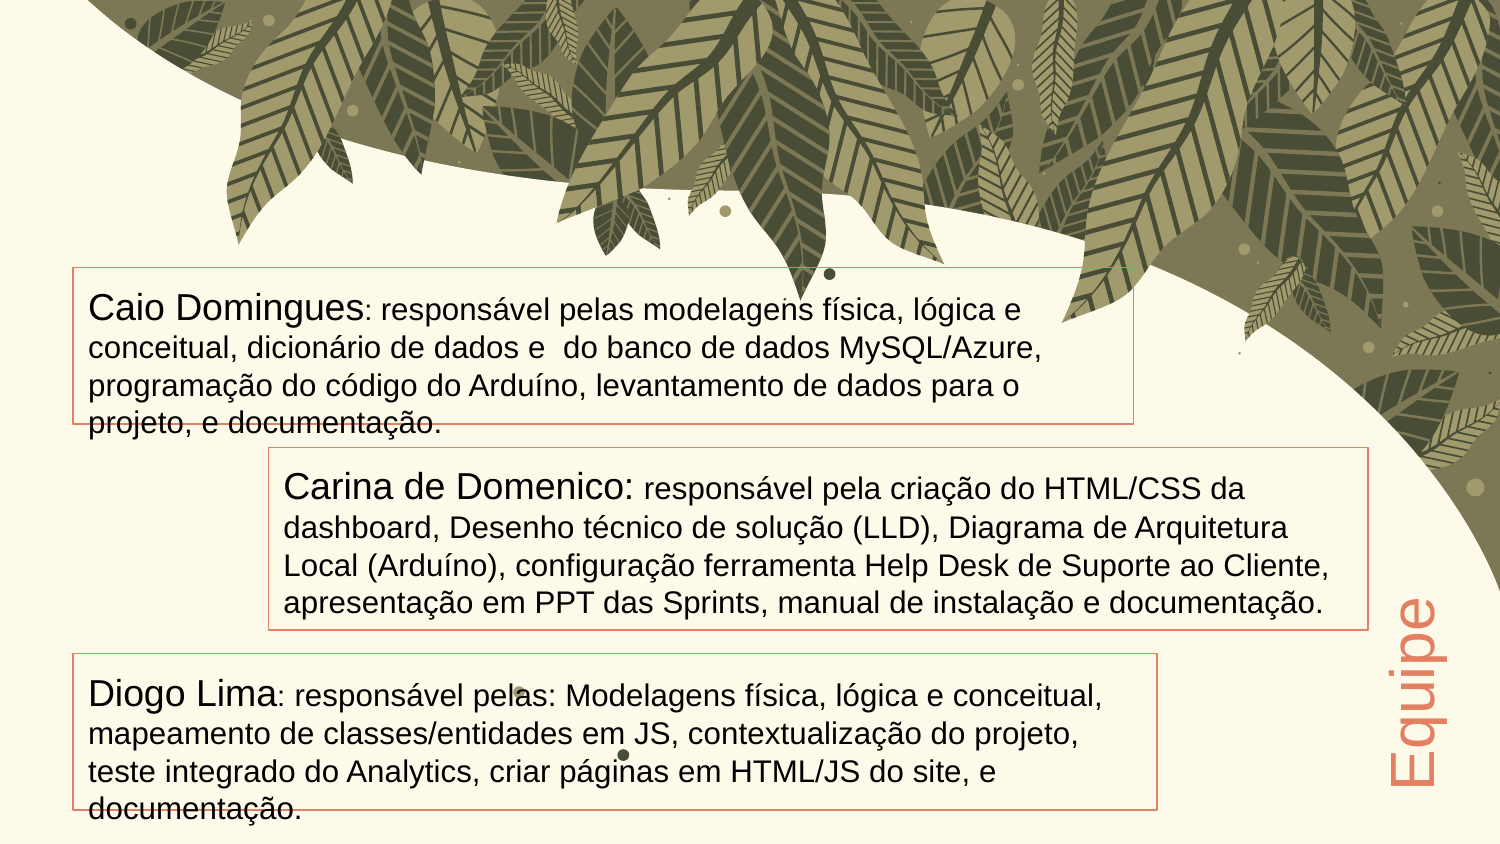

Caio Domingues: responsável pelas modelagens física, lógica e conceitual, dicionário de dados e  do banco de dados MySQL/Azure, programação do código do Arduíno, levantamento de dados para o projeto, e documentação.
Equipe
Carina de Domenico: responsável pela criação do HTML/CSS da dashboard, Desenho técnico de solução (LLD), Diagrama de Arquitetura Local (Arduíno), configuração ferramenta Help Desk de Suporte ao Cliente, apresentação em PPT das Sprints, manual de instalação e documentação.
Diogo Lima: responsável pelas: Modelagens física, lógica e conceitual, mapeamento de classes/entidades em JS, contextualização do projeto, teste integrado do Analytics, criar páginas em HTML/JS do site, e documentação.